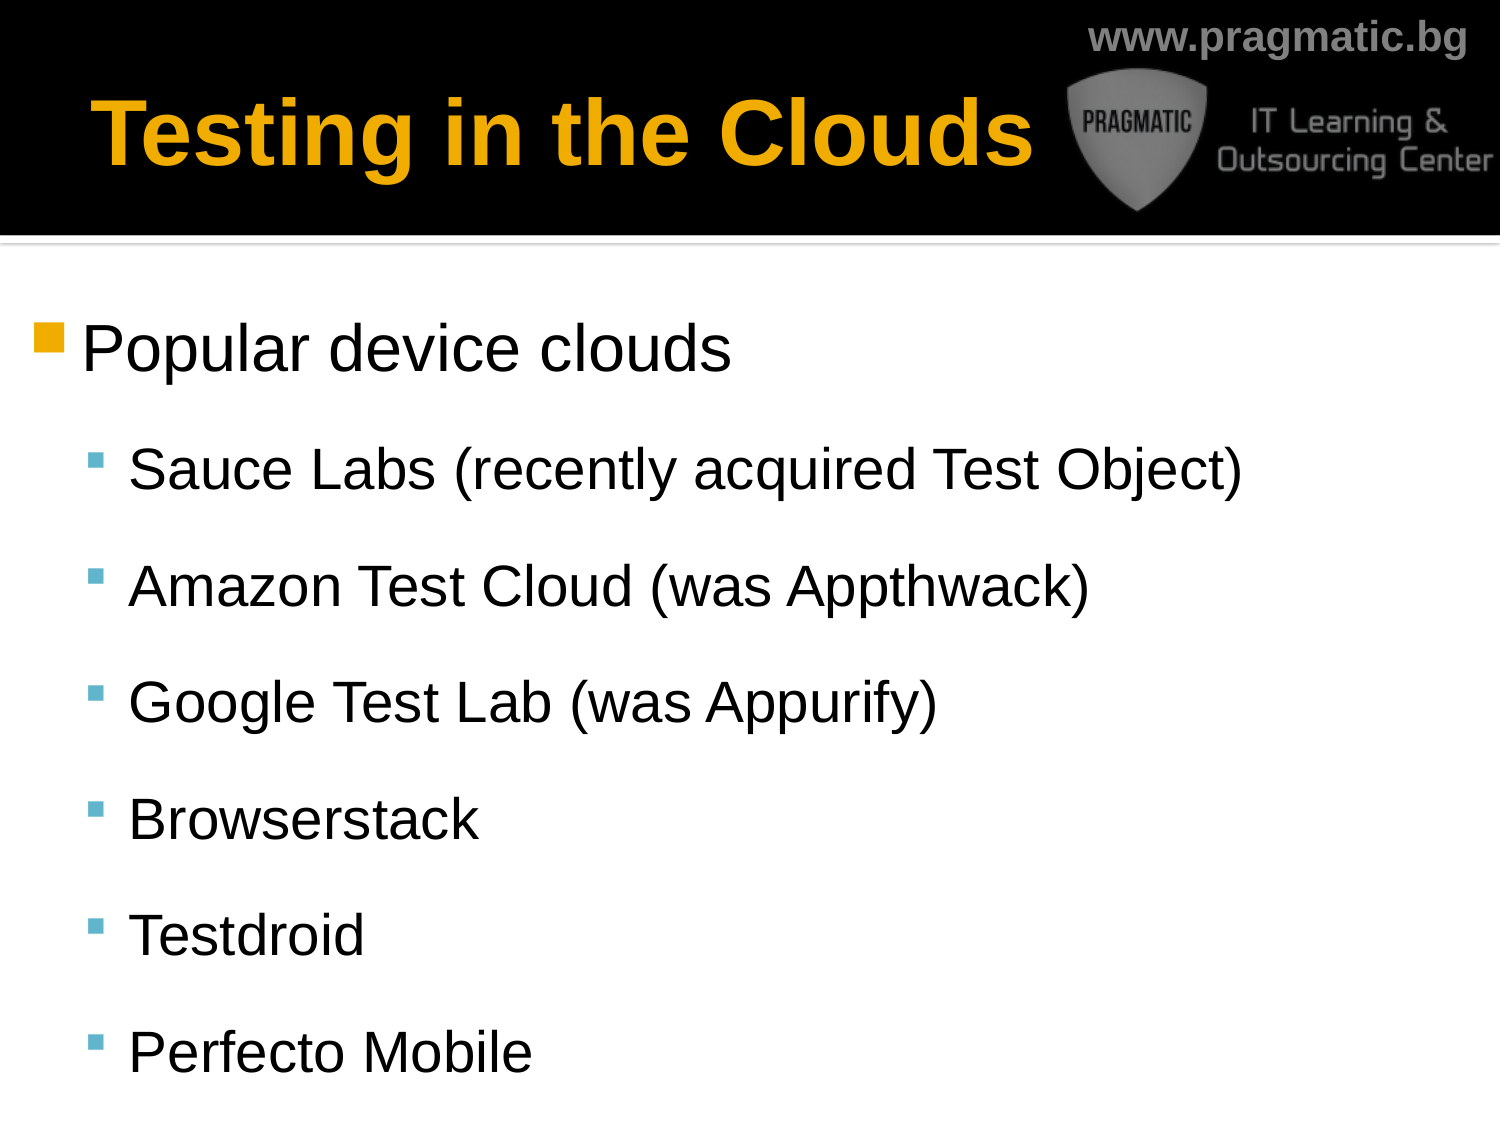

# Testing in the Clouds
Popular device clouds
Sauce Labs (recently acquired Test Object)
Amazon Test Cloud (was Appthwack)
Google Test Lab (was Appurify)
Browserstack
Testdroid
Perfecto Mobile